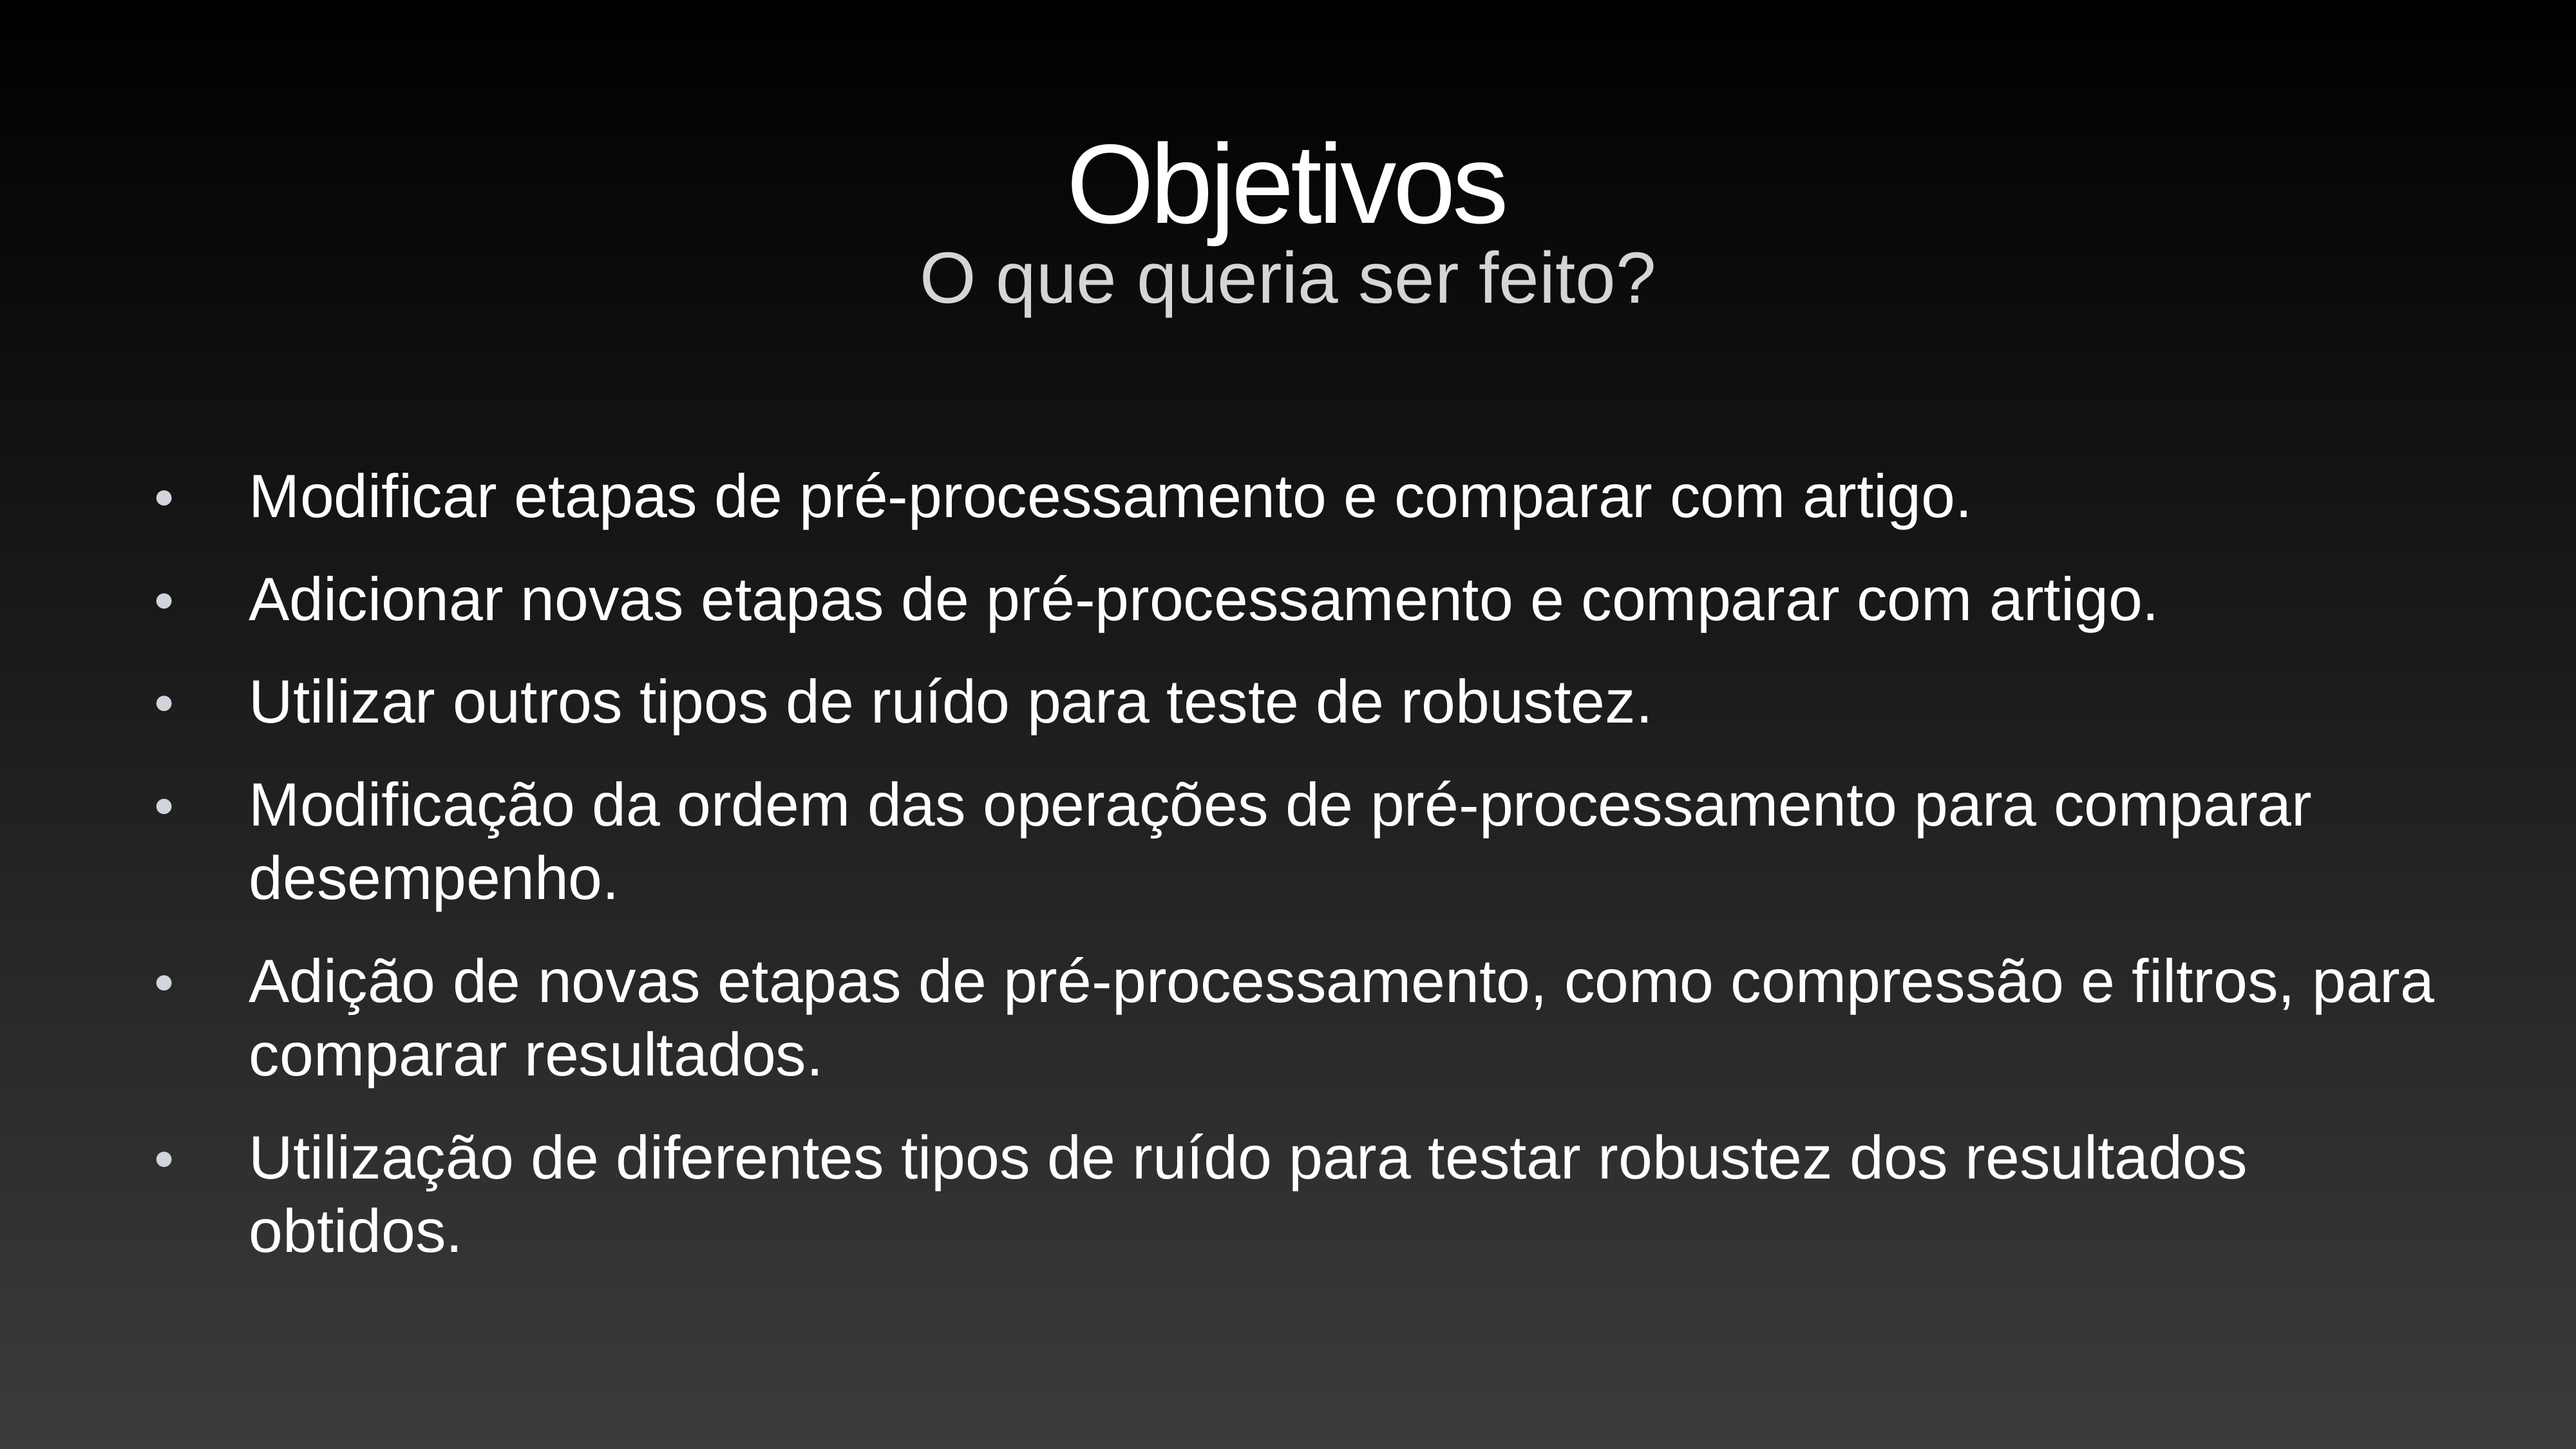

# Objetivos
O que queria ser feito?
Modificar etapas de pré-processamento e comparar com artigo.
Adicionar novas etapas de pré-processamento e comparar com artigo.
Utilizar outros tipos de ruído para teste de robustez.
Modificação da ordem das operações de pré-processamento para comparar desempenho.
Adição de novas etapas de pré-processamento, como compressão e filtros, para comparar resultados.
Utilização de diferentes tipos de ruído para testar robustez dos resultados obtidos.